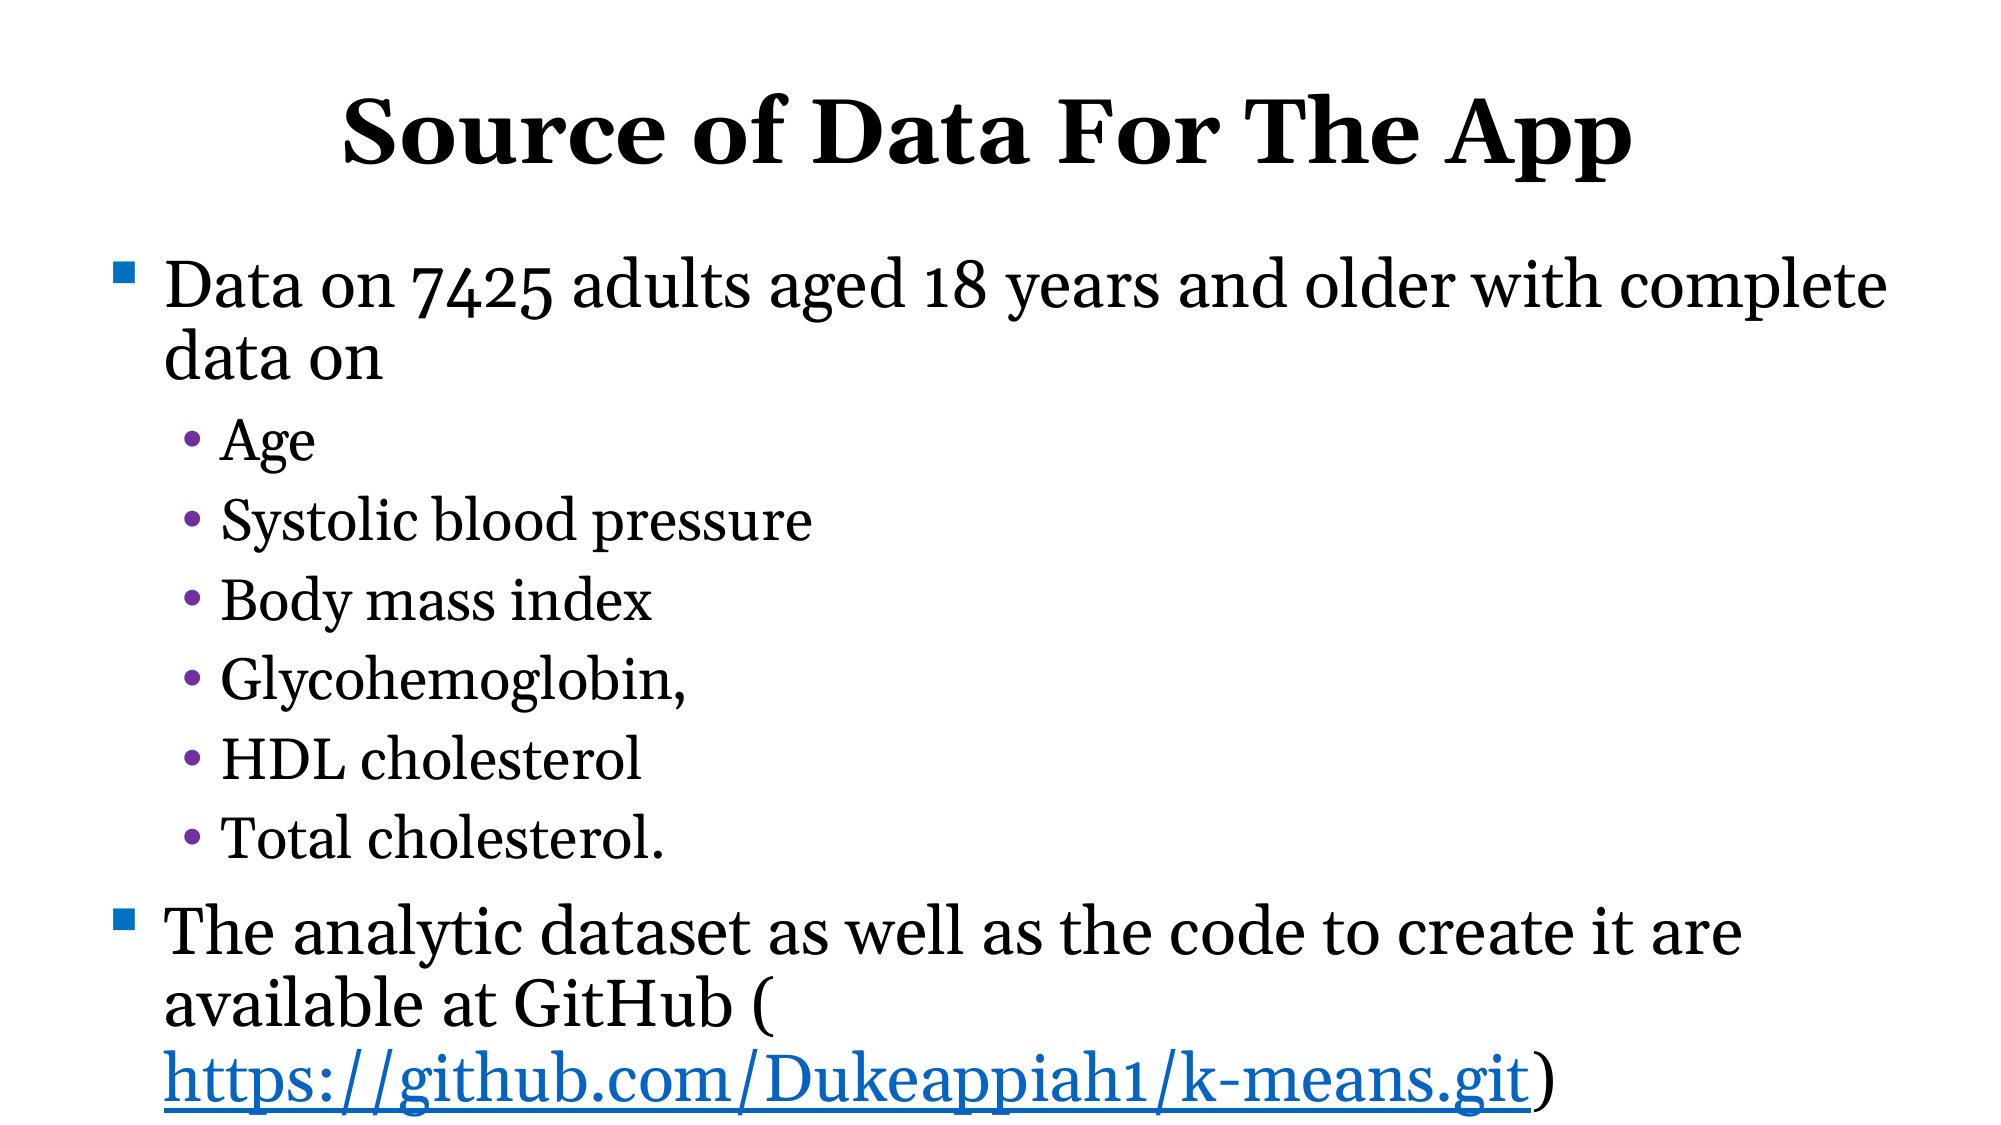

# Source of Data For The App
Data on 7425 adults aged 18 years and older with complete data on
Age
Systolic blood pressure
Body mass index
Glycohemoglobin,
HDL cholesterol
Total cholesterol.
The analytic dataset as well as the code to create it are available at GitHub (https://github.com/Dukeappiah1/k-means.git)